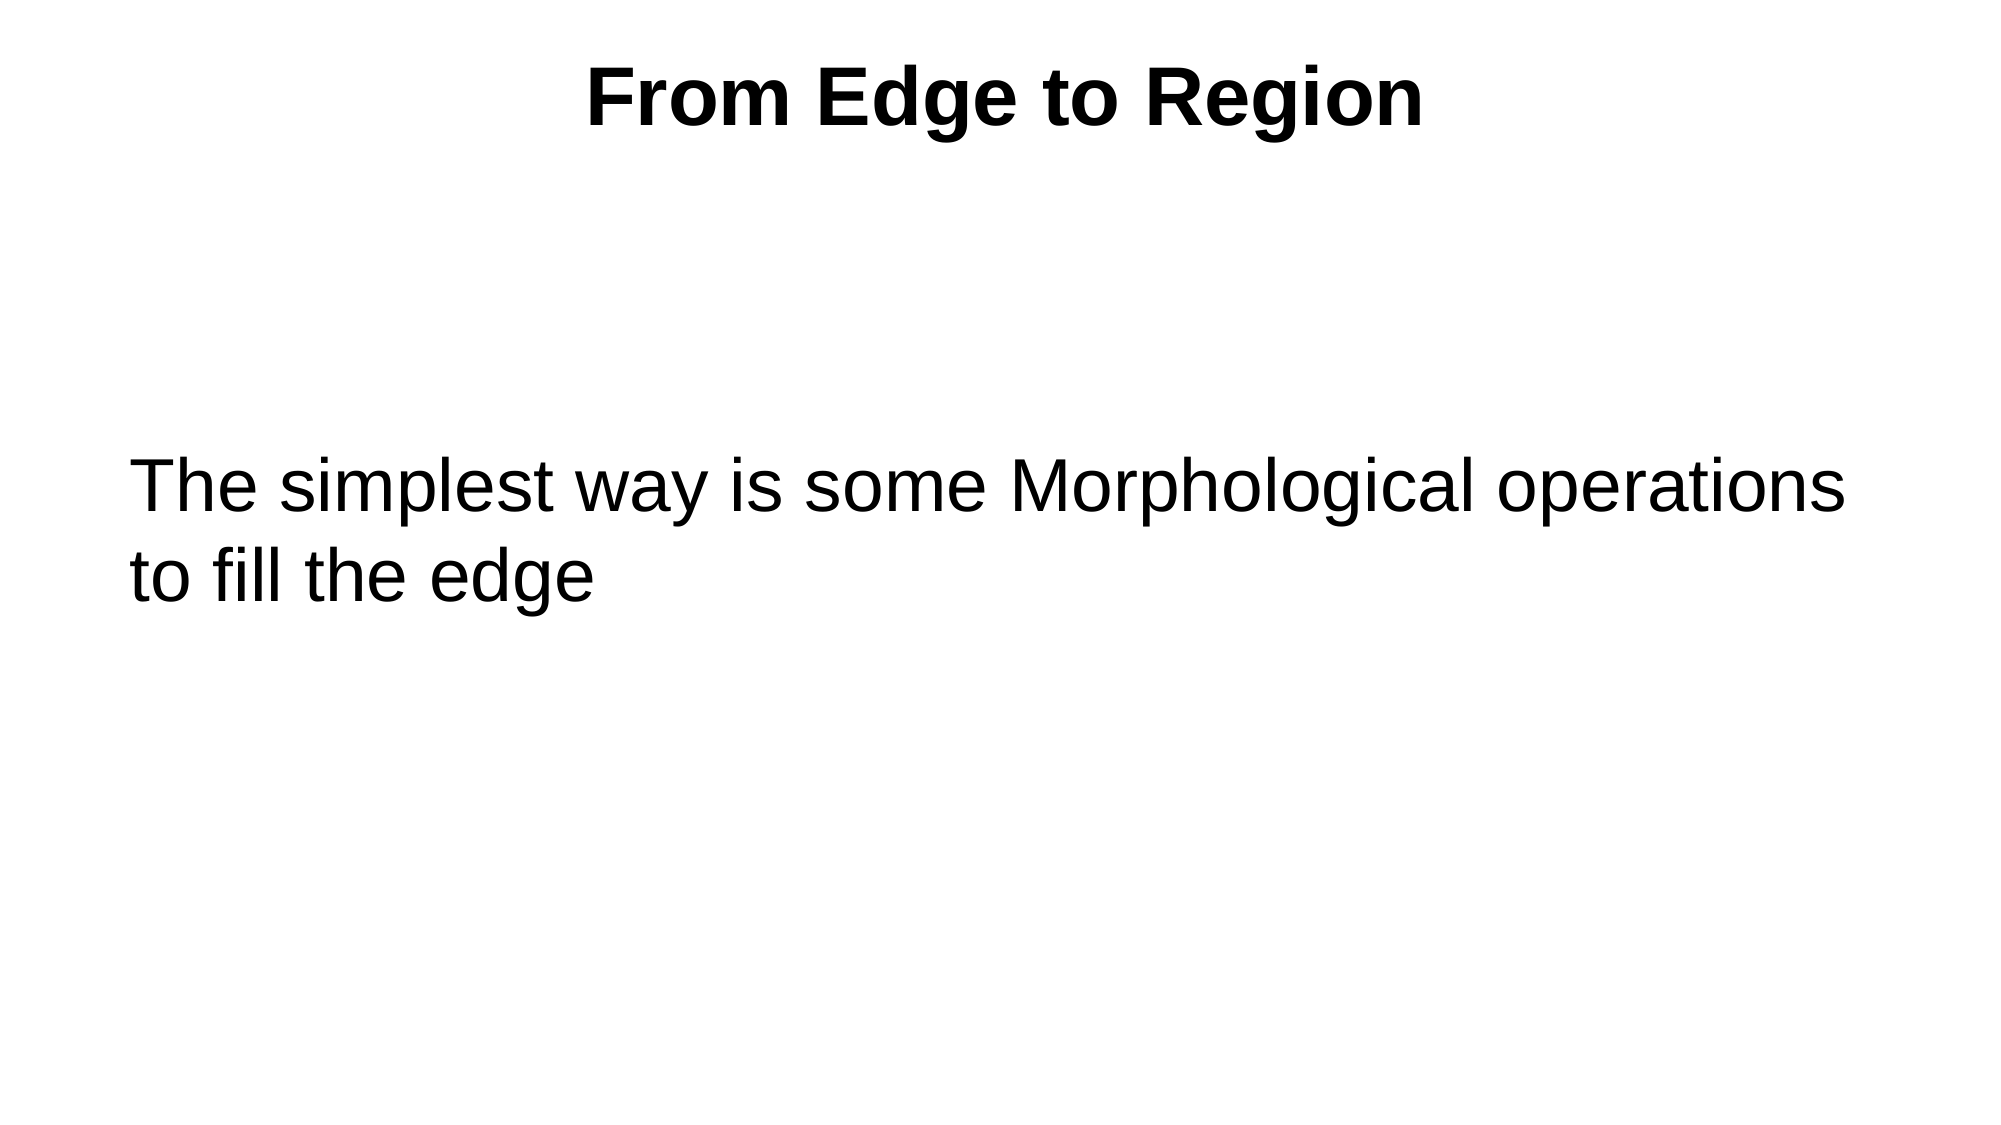

From Edge to Region

The simplest way is some Morphological operations to fill the edge